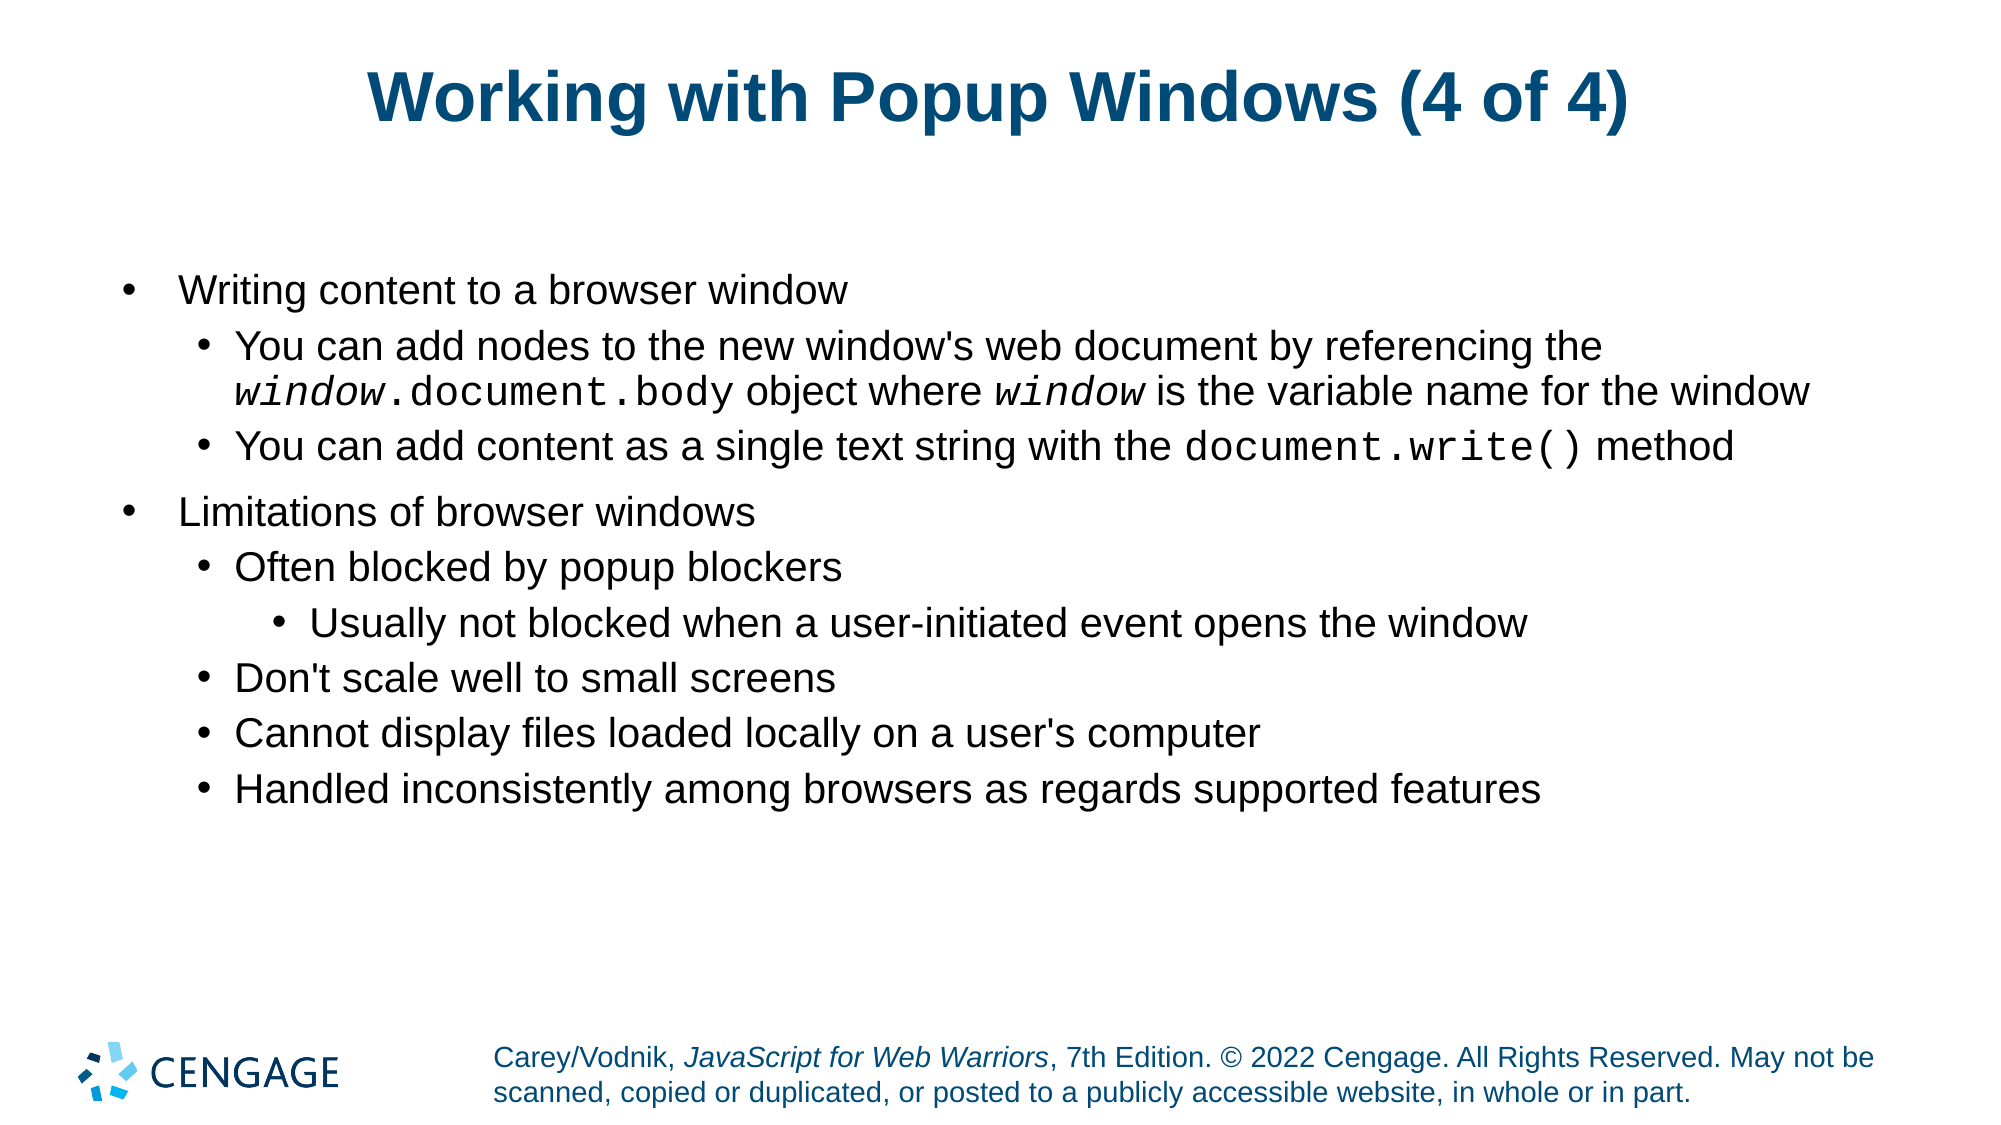

# Working with Popup Windows (4 of 4)
Writing content to a browser window
You can add nodes to the new window's web document by referencing the window.document.body object where window is the variable name for the window
You can add content as a single text string with the document.write() method
Limitations of browser windows
Often blocked by popup blockers
Usually not blocked when a user-initiated event opens the window
Don't scale well to small screens
Cannot display files loaded locally on a user's computer
Handled inconsistently among browsers as regards supported features